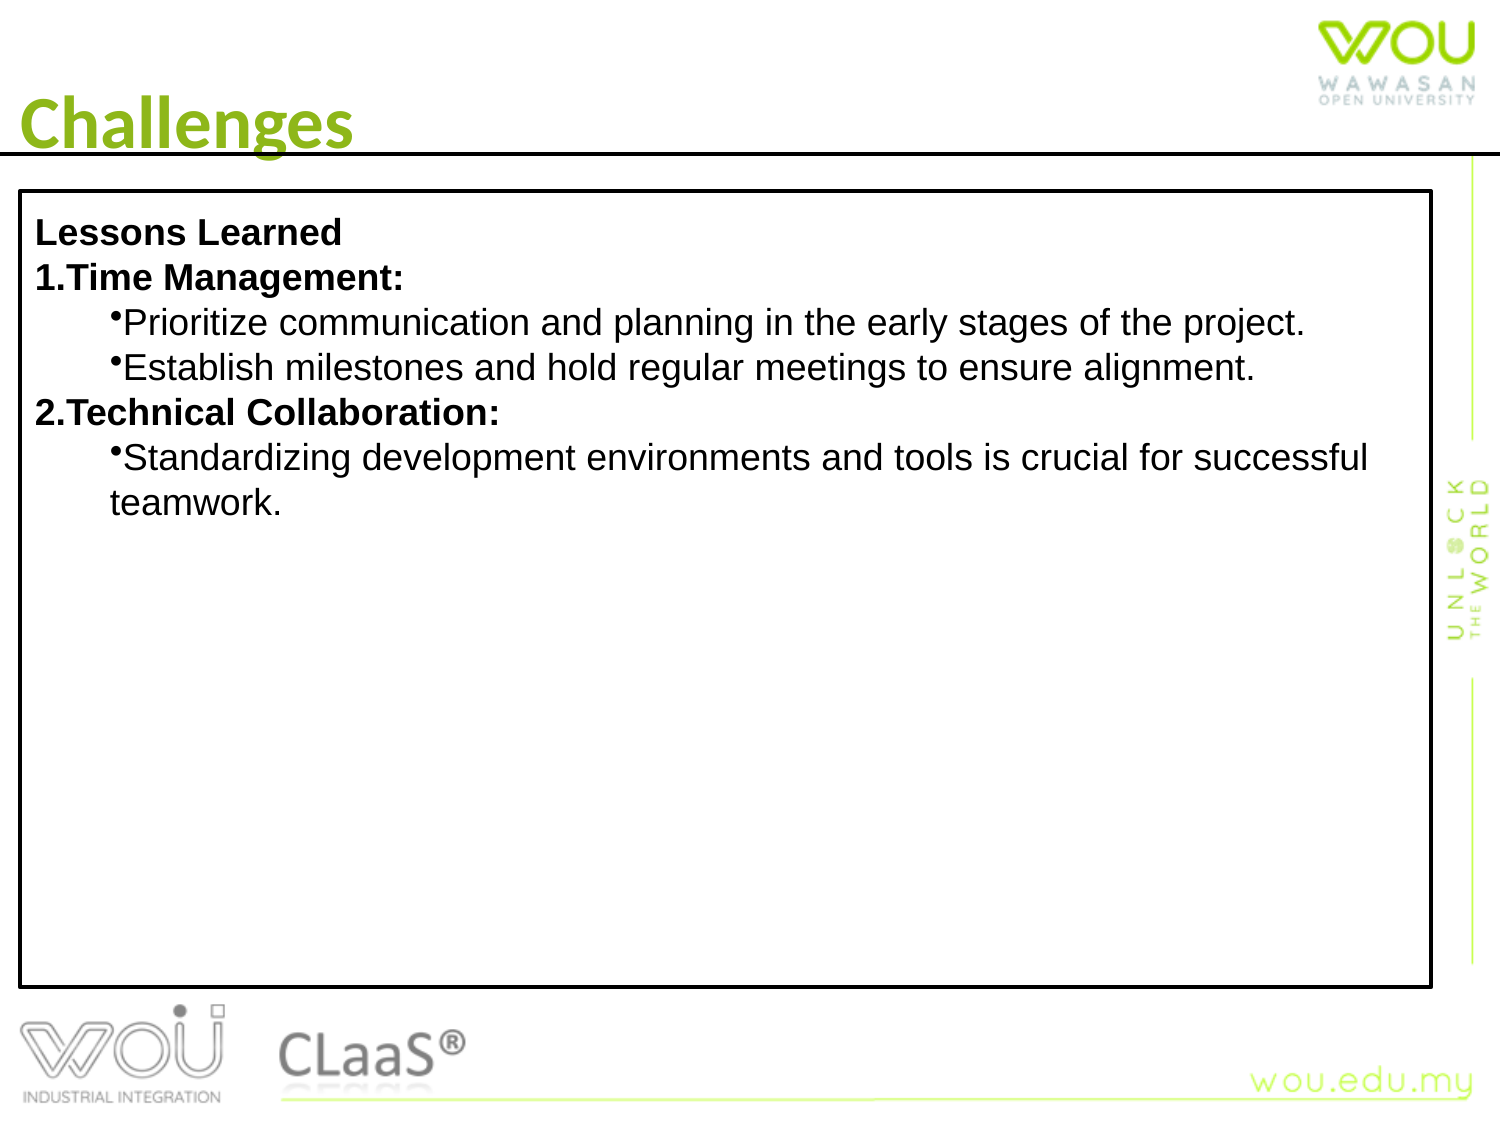

Challenges

Lessons Learned
Time Management:
Prioritize communication and planning in the early stages of the project.
Establish milestones and hold regular meetings to ensure alignment.
Technical Collaboration:
Standardizing development environments and tools is crucial for successful teamwork.